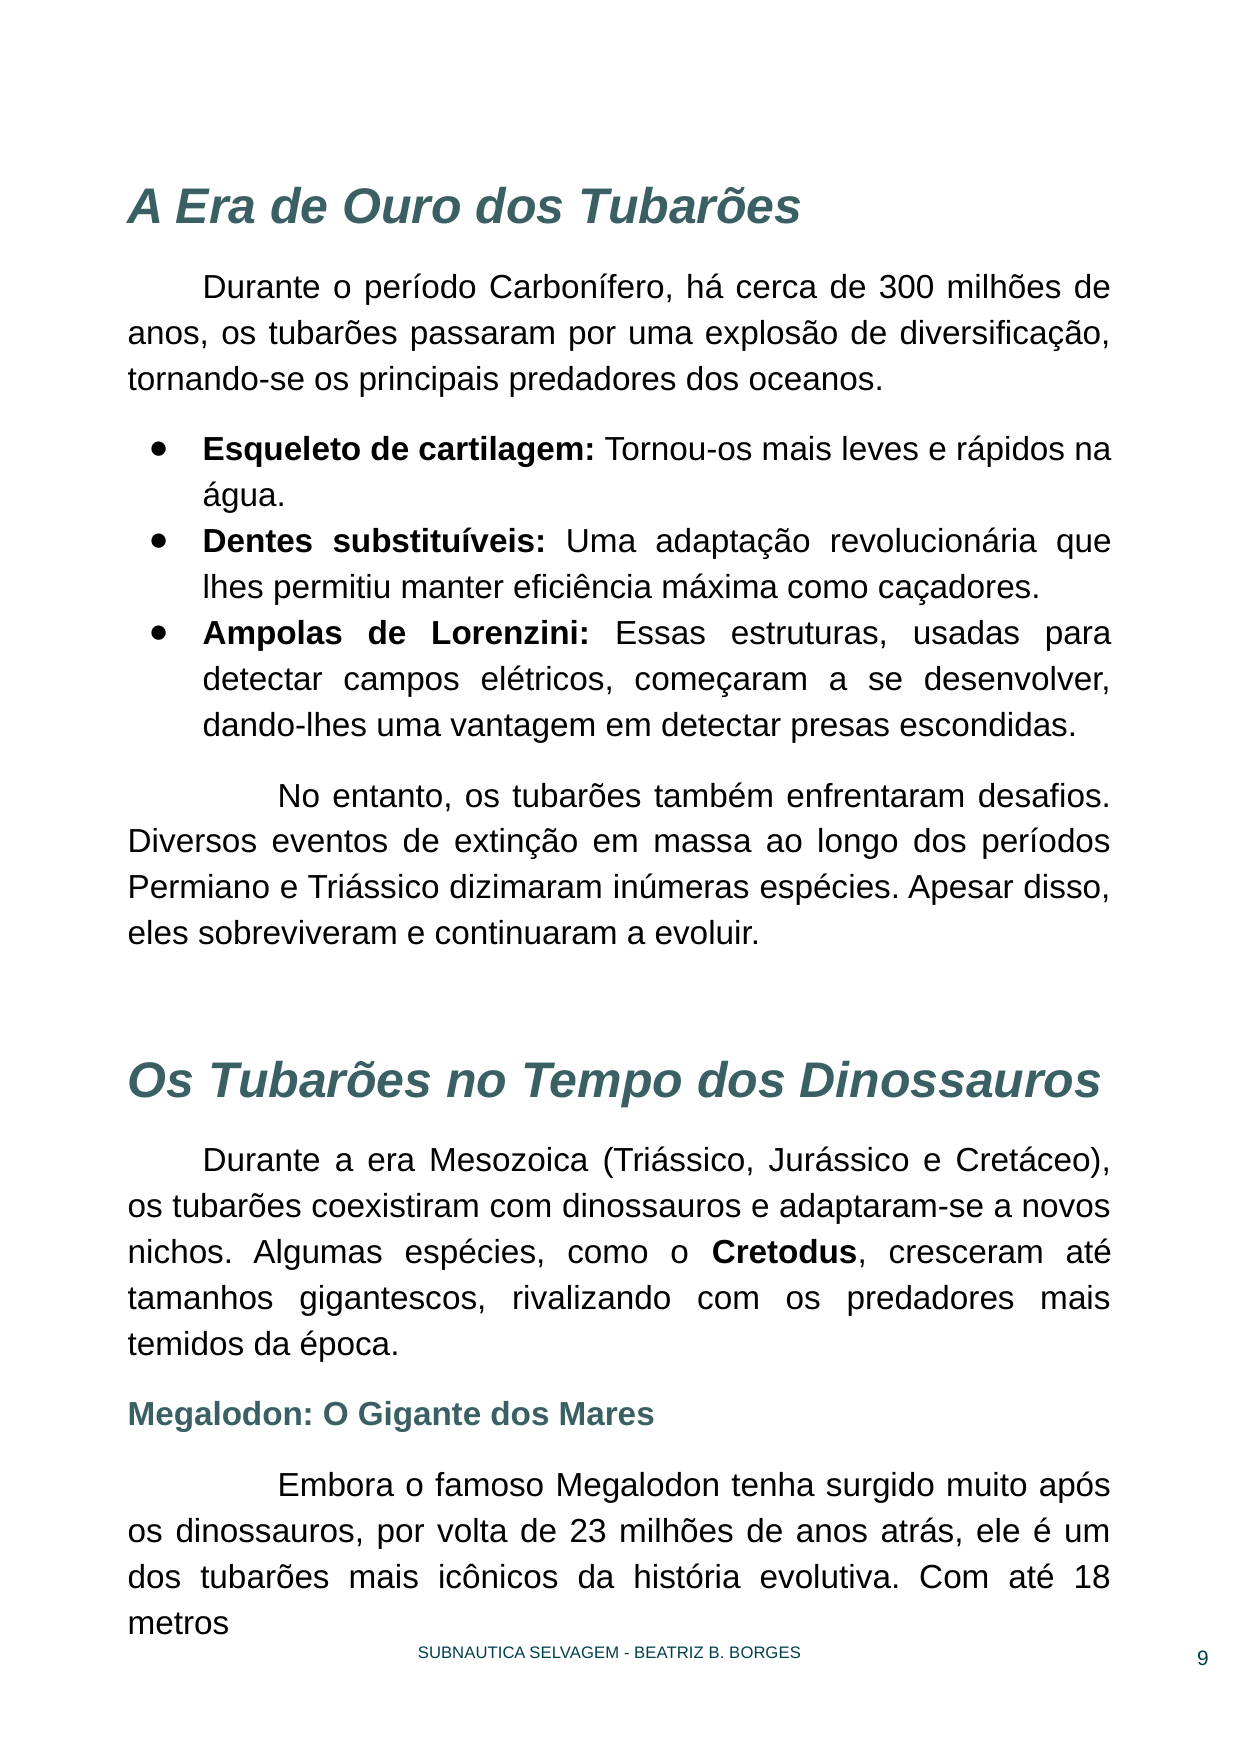

A Era de Ouro dos Tubarões
Durante o período Carbonífero, há cerca de 300 milhões de anos, os tubarões passaram por uma explosão de diversificação, tornando-se os principais predadores dos oceanos.
Esqueleto de cartilagem: Tornou-os mais leves e rápidos na água.
Dentes substituíveis: Uma adaptação revolucionária que lhes permitiu manter eficiência máxima como caçadores.
Ampolas de Lorenzini: Essas estruturas, usadas para detectar campos elétricos, começaram a se desenvolver, dando-lhes uma vantagem em detectar presas escondidas.
	No entanto, os tubarões também enfrentaram desafios. Diversos eventos de extinção em massa ao longo dos períodos Permiano e Triássico dizimaram inúmeras espécies. Apesar disso, eles sobreviveram e continuaram a evoluir.

Os Tubarões no Tempo dos Dinossauros
Durante a era Mesozoica (Triássico, Jurássico e Cretáceo), os tubarões coexistiram com dinossauros e adaptaram-se a novos nichos. Algumas espécies, como o Cretodus, cresceram até tamanhos gigantescos, rivalizando com os predadores mais temidos da época.
Megalodon: O Gigante dos Mares
	Embora o famoso Megalodon tenha surgido muito após os dinossauros, por volta de 23 milhões de anos atrás, ele é um dos tubarões mais icônicos da história evolutiva. Com até 18 metros

9
SUBNAUTICA SELVAGEM - BEATRIZ B. BORGES